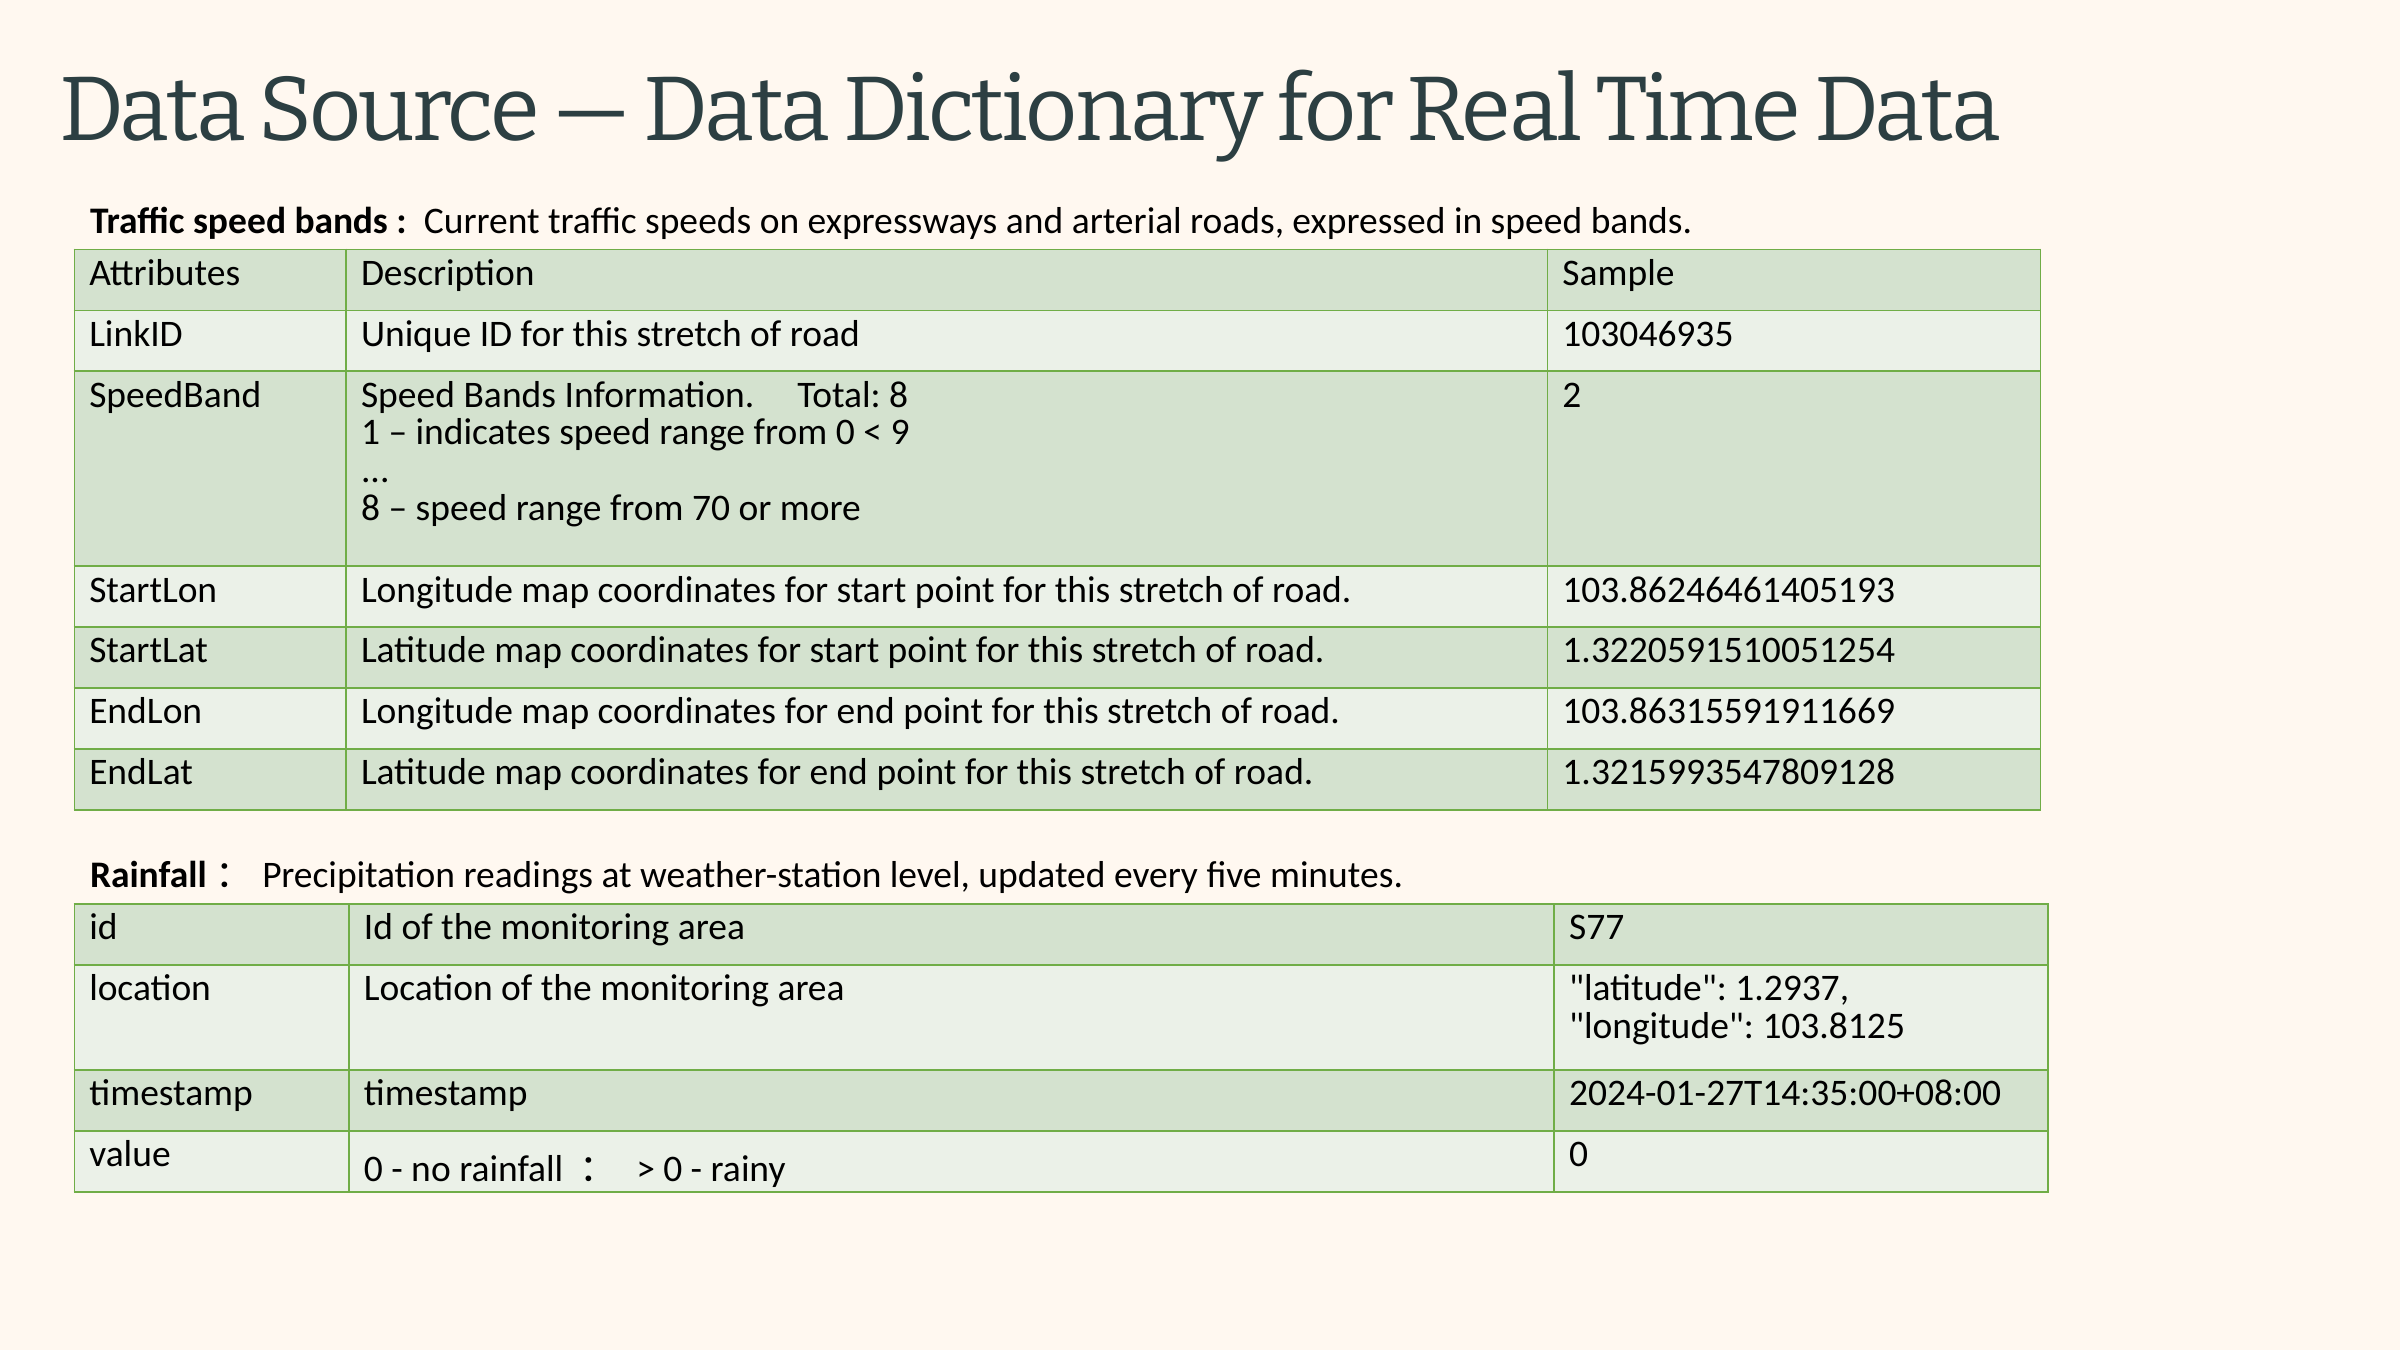

Data Source — Data Dictionary for Real Time Data
Traffic speed bands :  Current traffic speeds on expressways and arterial roads, expressed in speed bands.

| Attributes | Description | Sample |
| --- | --- | --- |
| LinkID | Unique ID for this stretch of road | 103046935 |
| SpeedBand | Speed Bands Information.     Total: 8  1 – indicates speed range from 0 < 9  ... 8 – speed range from 70 or more | 2 |
| StartLon | Longitude map coordinates for start point for this stretch of road. | 103.86246461405193 |
| StartLat | Latitude map coordinates for start point for this stretch of road. | 1.3220591510051254 |
| EndLon | Longitude map coordinates for end point for this stretch of road. | 103.86315591911669 |
| EndLat | Latitude map coordinates for end point for this stretch of road. | 1.3215993547809128 |
Rainfall：Precipitation readings at weather-station level, updated every five minutes.
| id | Id of the monitoring area | S77 |
| --- | --- | --- |
| location | Location of the monitoring area | "latitude": 1.2937, "longitude": 103.8125 |
| timestamp | timestamp | 2024-01-27T14:35:00+08:00 |
| value | 0 - no rainfall ： > 0 - rainy | 0 |